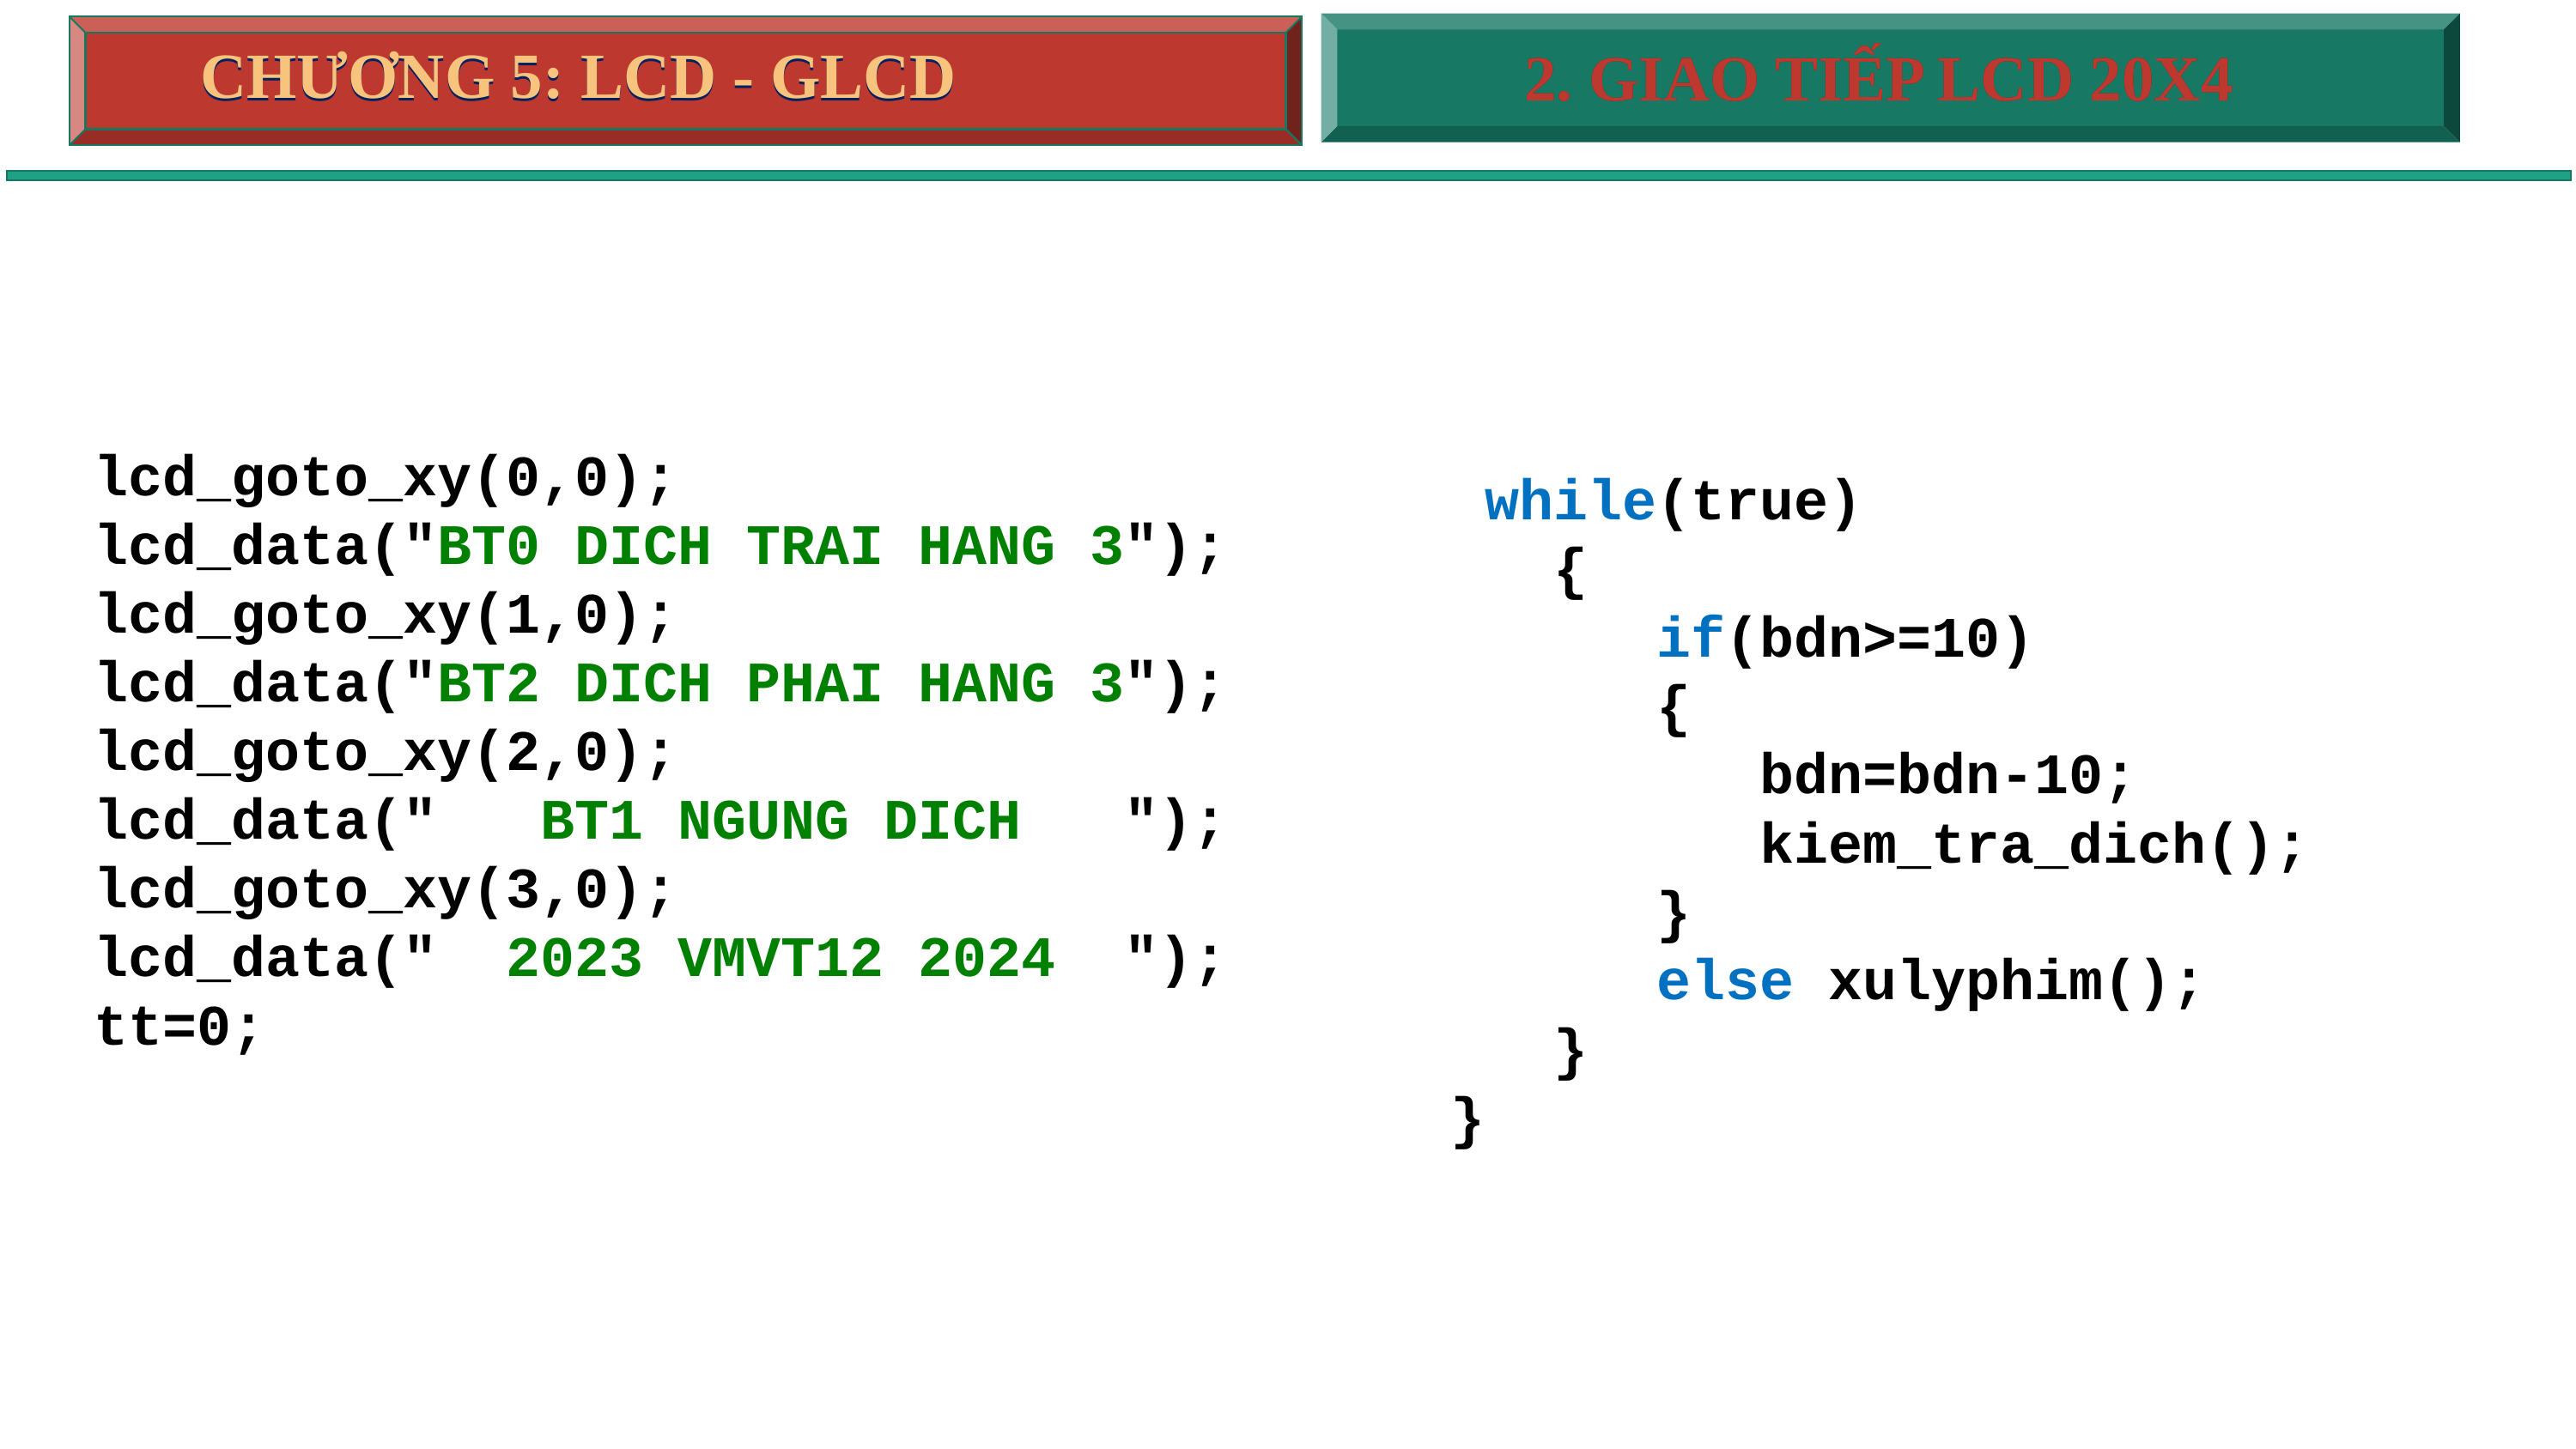

CHƯƠNG 5: LCD - GLCD
CHƯƠNG 5: LCD - GLCD
2. GIAO TIẾP LCD 20X4
2. GIAO TIẾP LCD 20X4

   lcd_goto_xy(0,0);
   lcd_data("BT0 DICH TRAI HANG 3");
   lcd_goto_xy(1,0);
   lcd_data("BT2 DICH PHAI HANG 3");
   lcd_goto_xy(2,0);
   lcd_data("   BT1 NGUNG DICH   ");
   lcd_goto_xy(3,0);
   lcd_data("  2023 VMVT12 2024  ");
   tt=0;
 while(true)
   {
      if(bdn>=10)
      {
         bdn=bdn-10;
         kiem_tra_dich();
      }
      else xulyphim();
   }
}